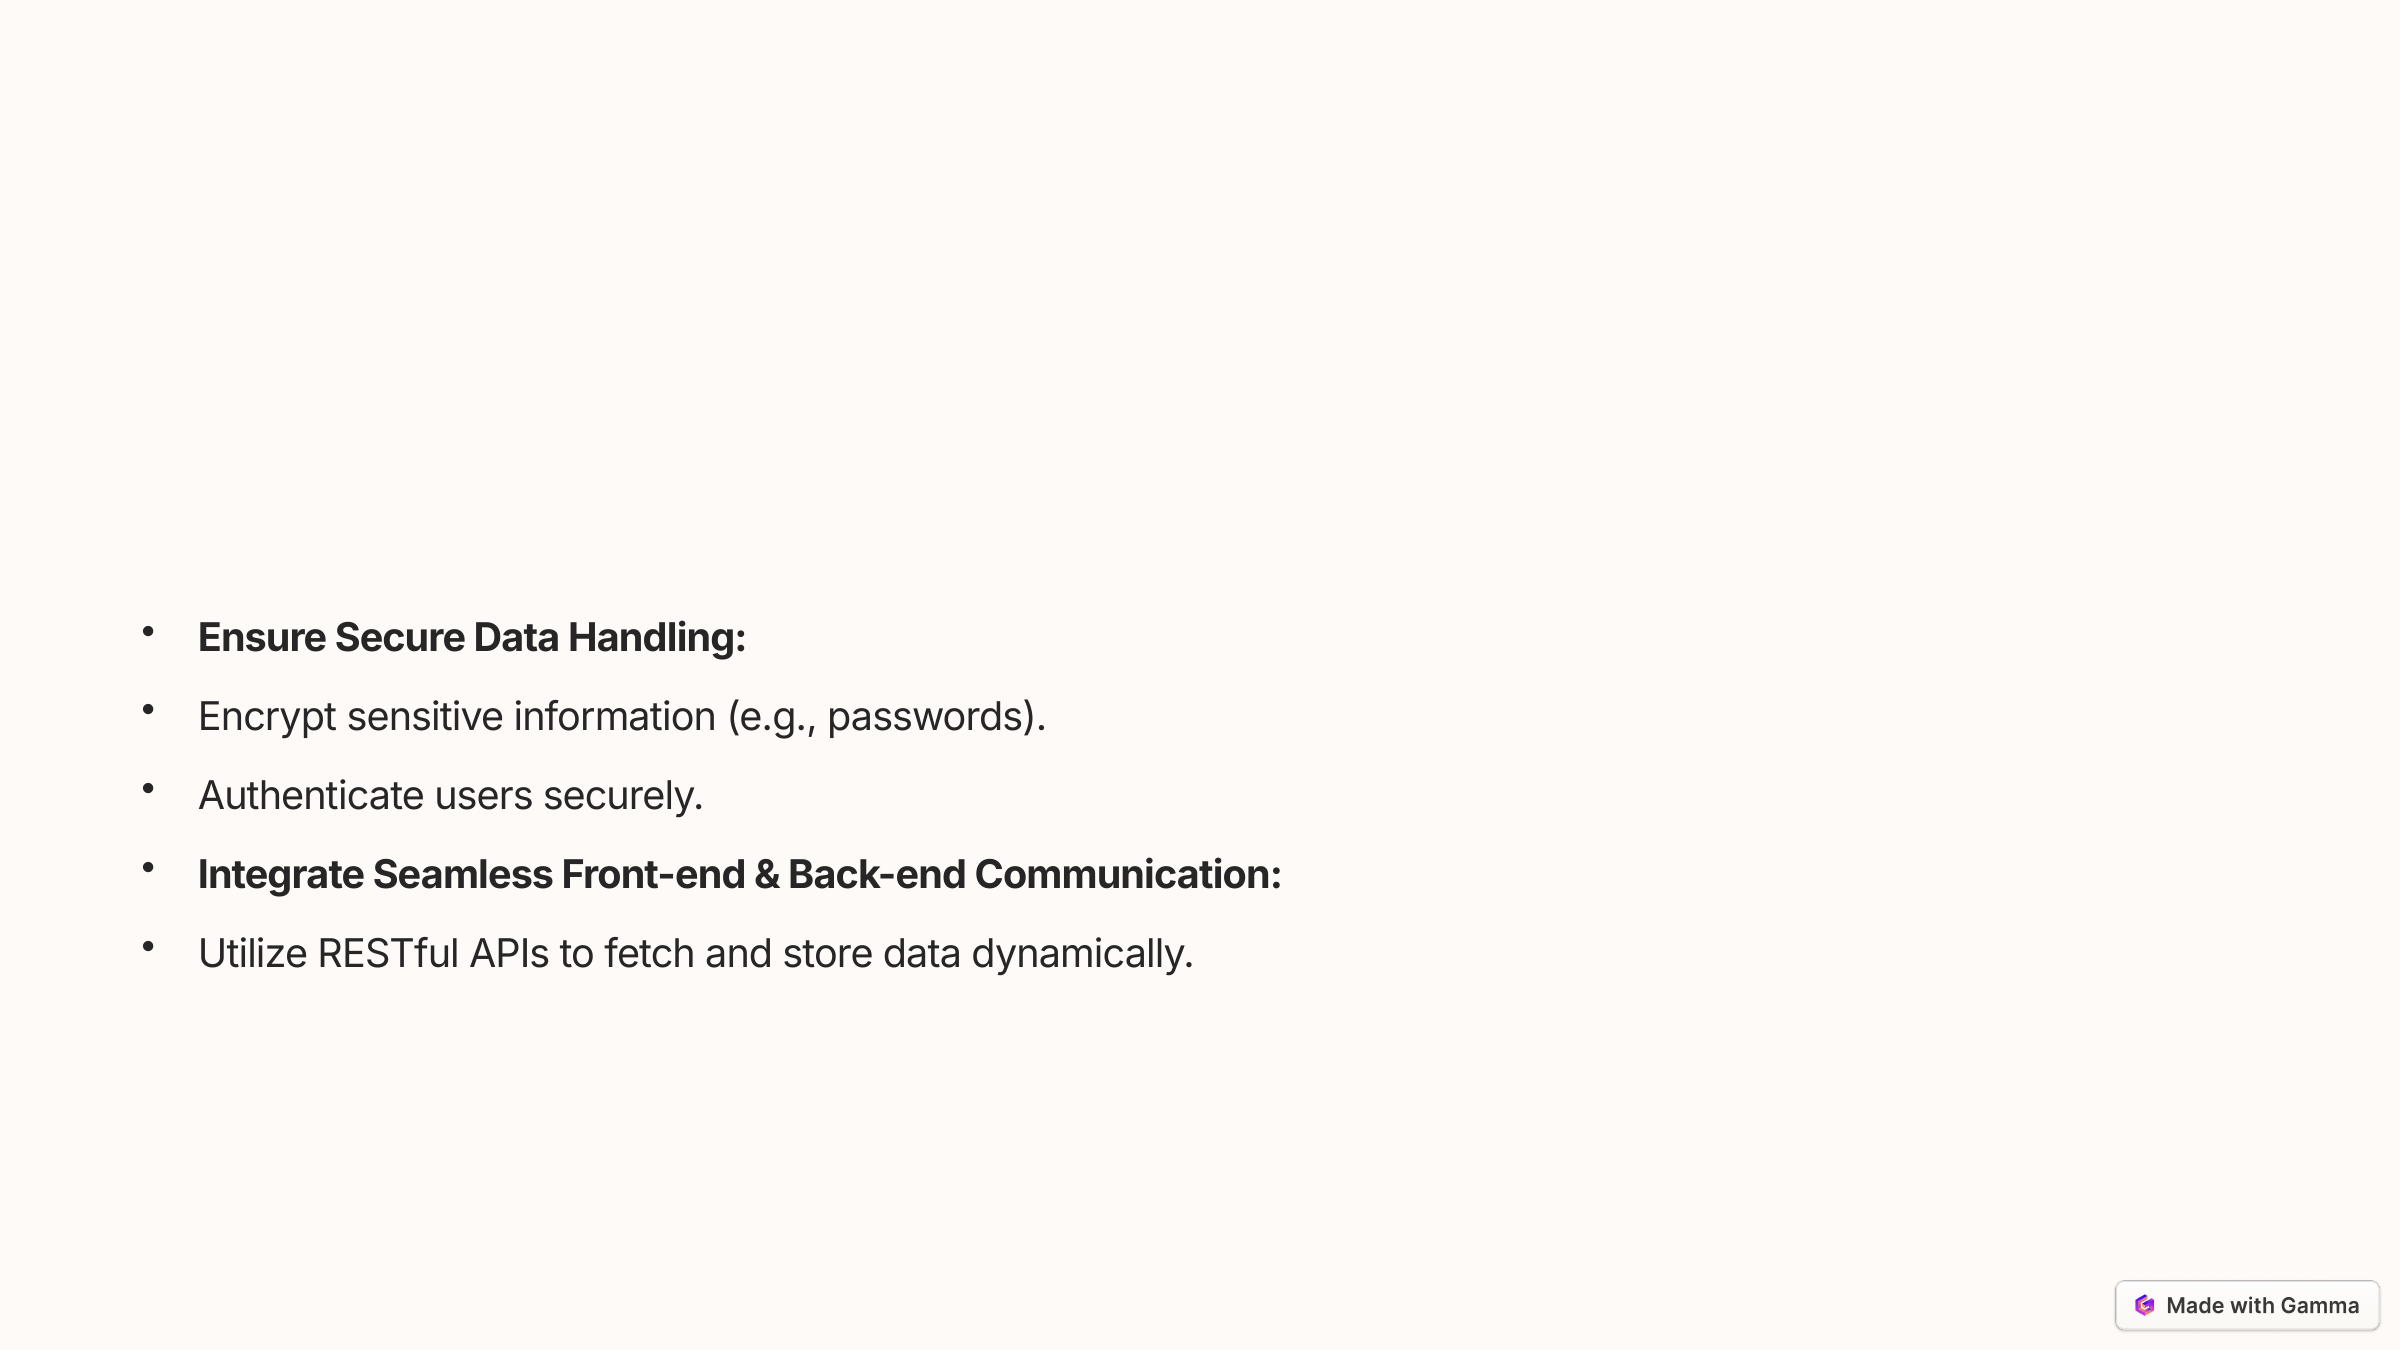

Ensure Secure Data Handling:
Encrypt sensitive information (e.g., passwords).
Authenticate users securely.
Integrate Seamless Front-end & Back-end Communication:
Utilize RESTful APIs to fetch and store data dynamically.